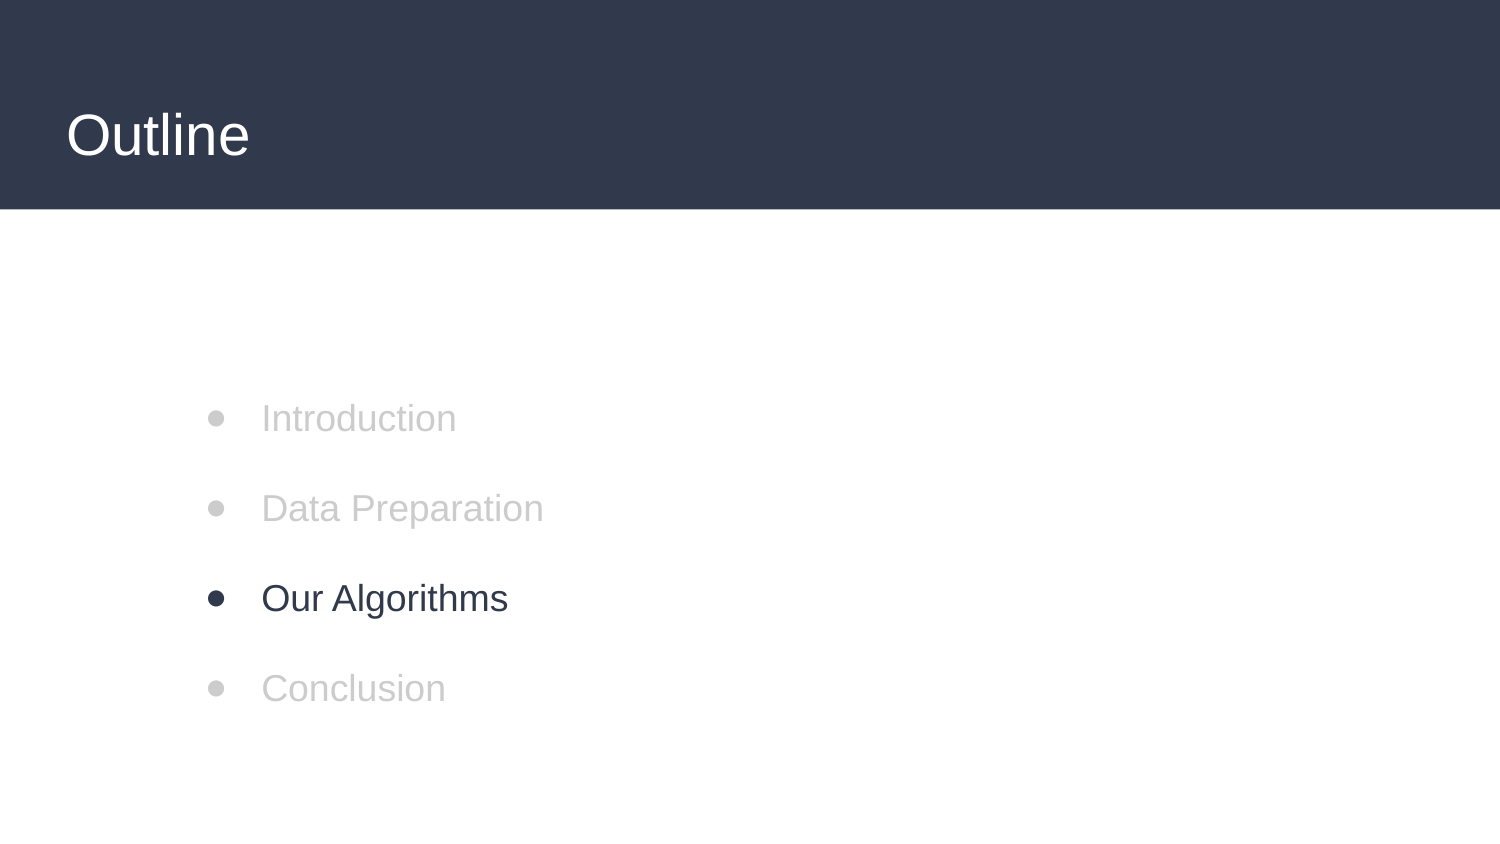

# Outline
Introduction
Data Preparation
Our Algorithms
Conclusion